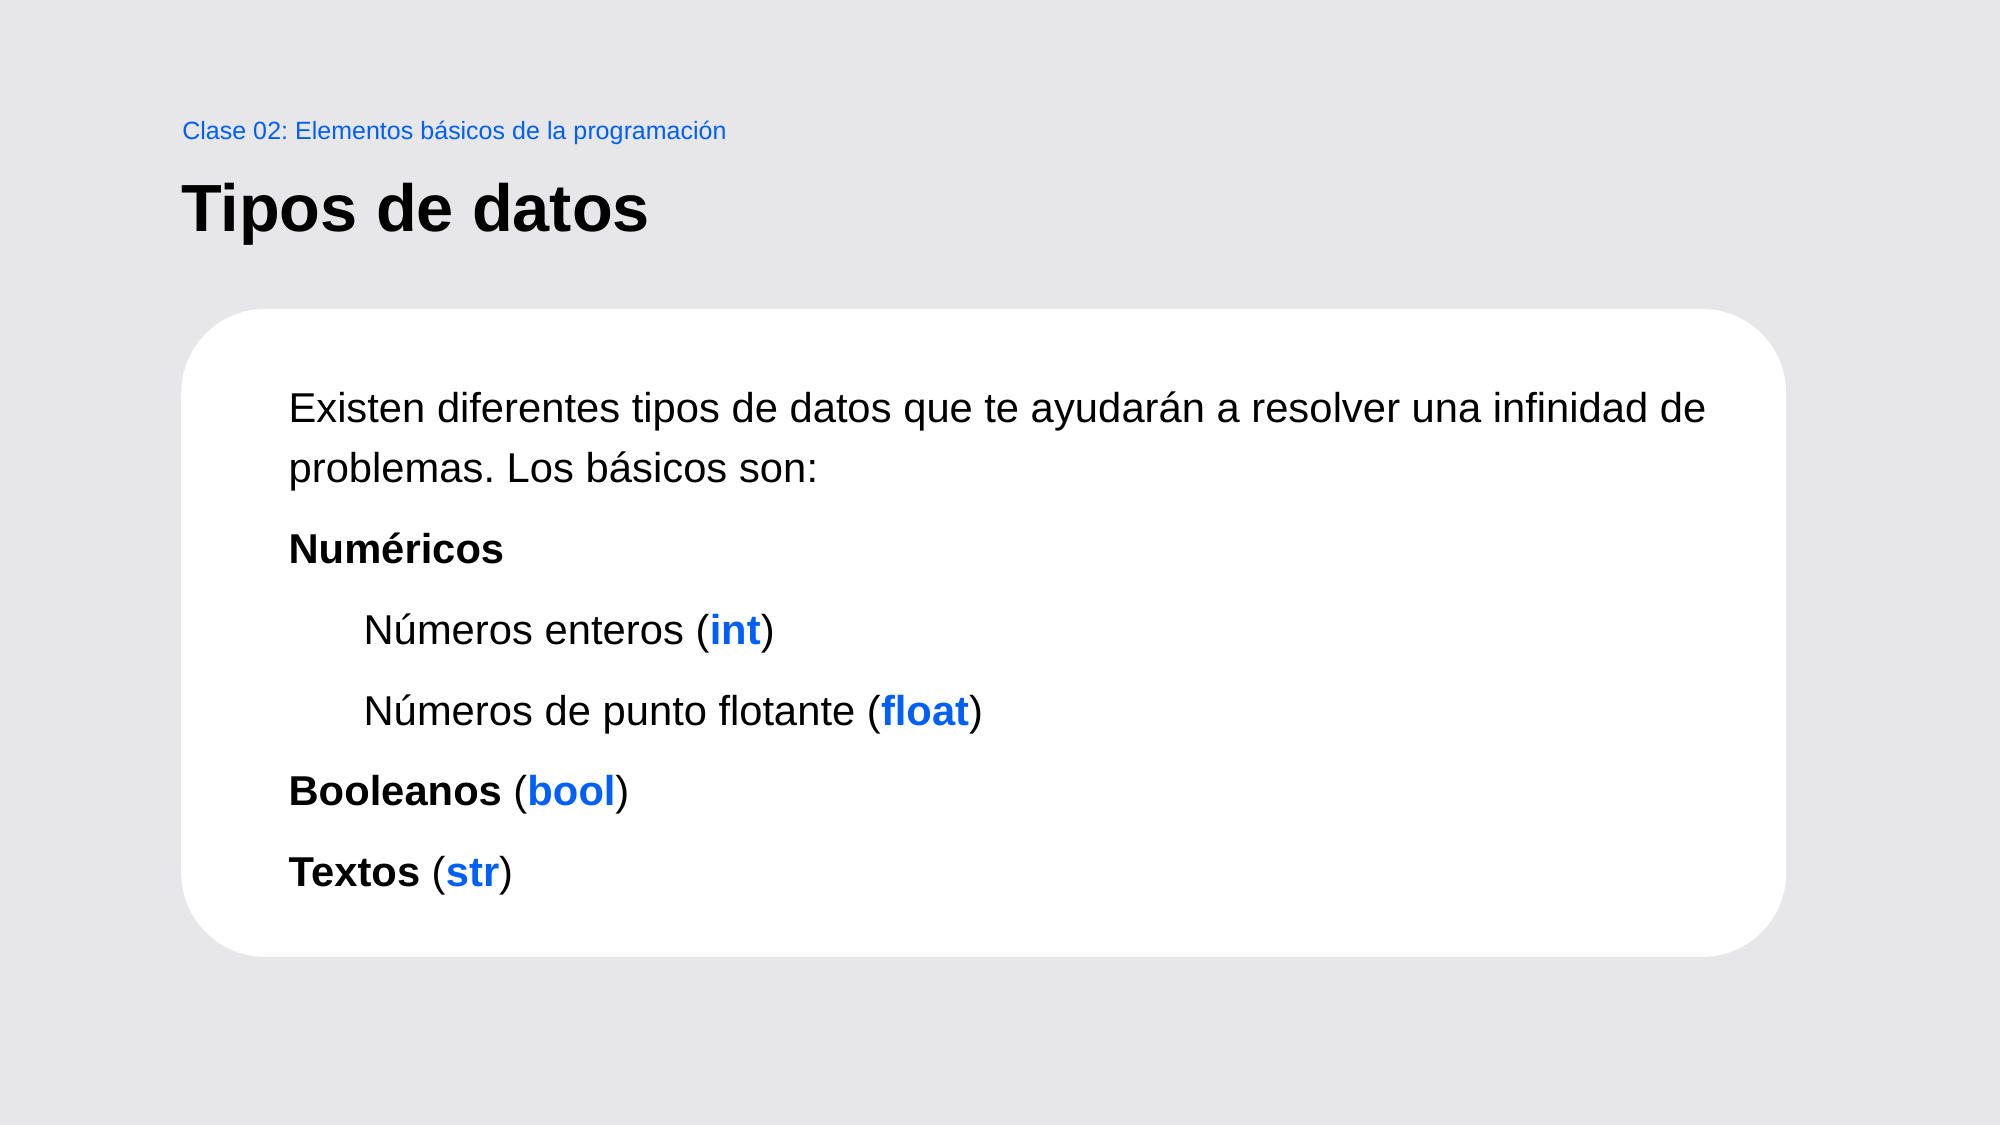

Clase 02: Elementos básicos de la programación
# Tipos de datos
Existen diferentes tipos de datos que te ayudarán a resolver una infinidad de problemas. Los básicos son:
Numéricos
Números enteros (int)
Números de punto flotante (float)
Booleanos (bool)
Textos (str)